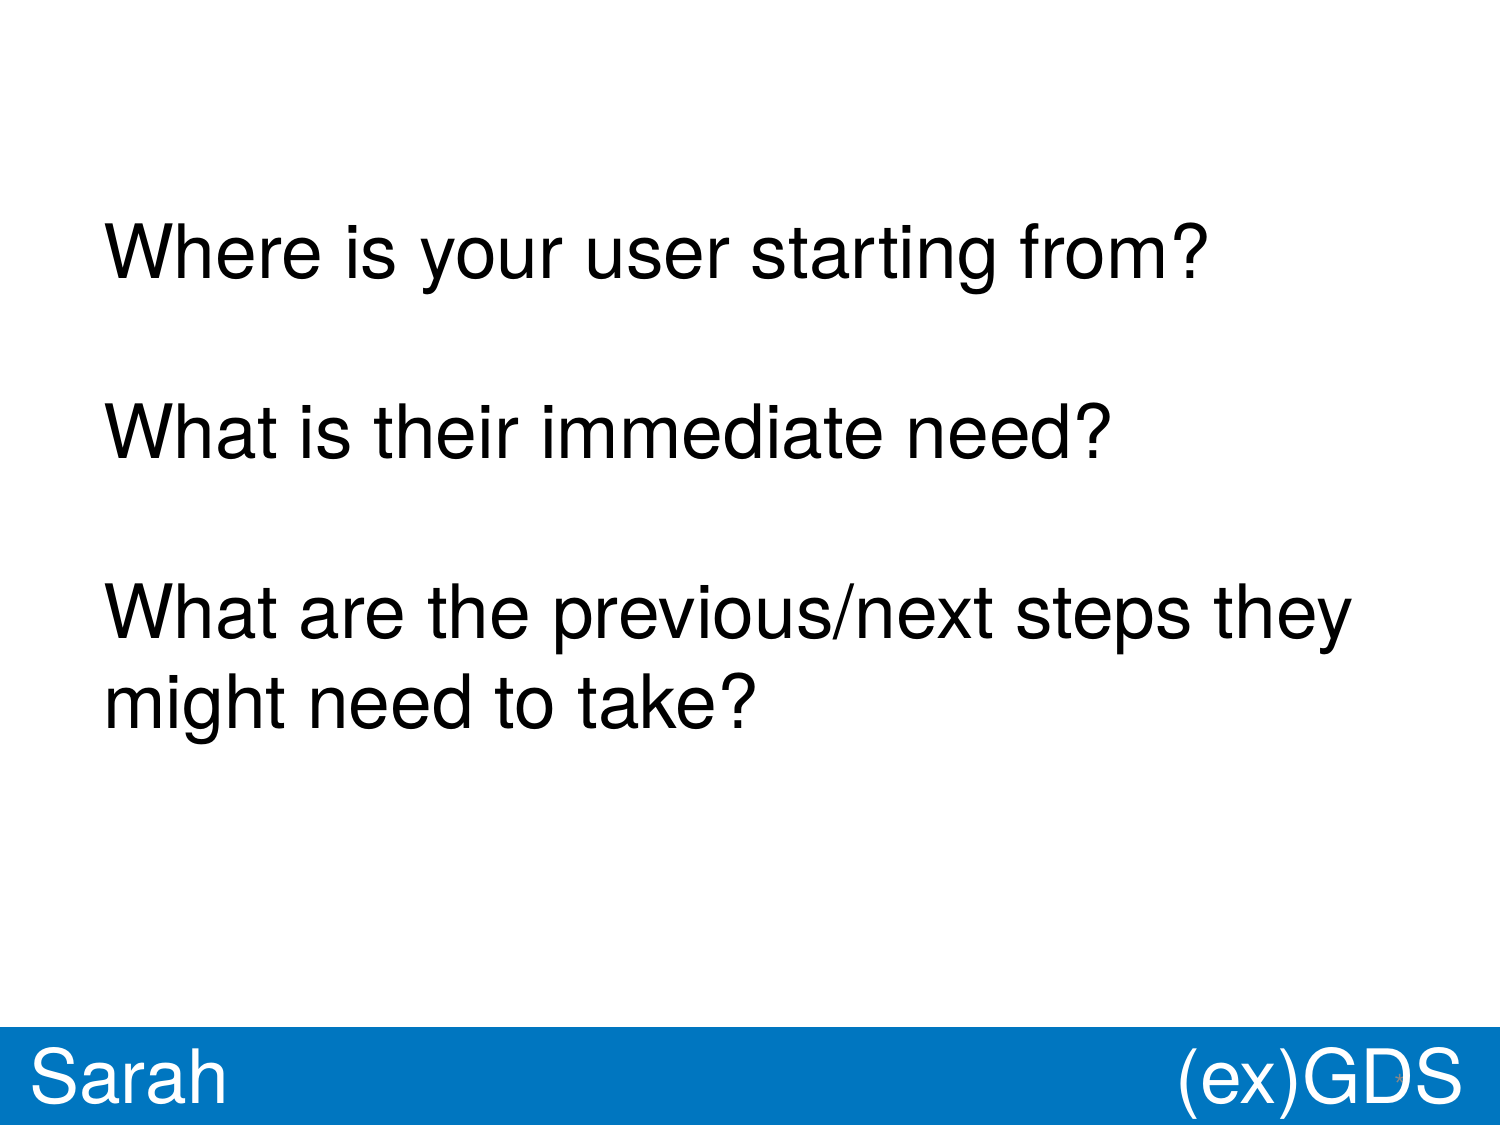

Where is your user starting from?

What is their immediate need?

What are the previous/next steps they might need to take?

Sarah
(ex)GDS
GDS

Paul
*
*